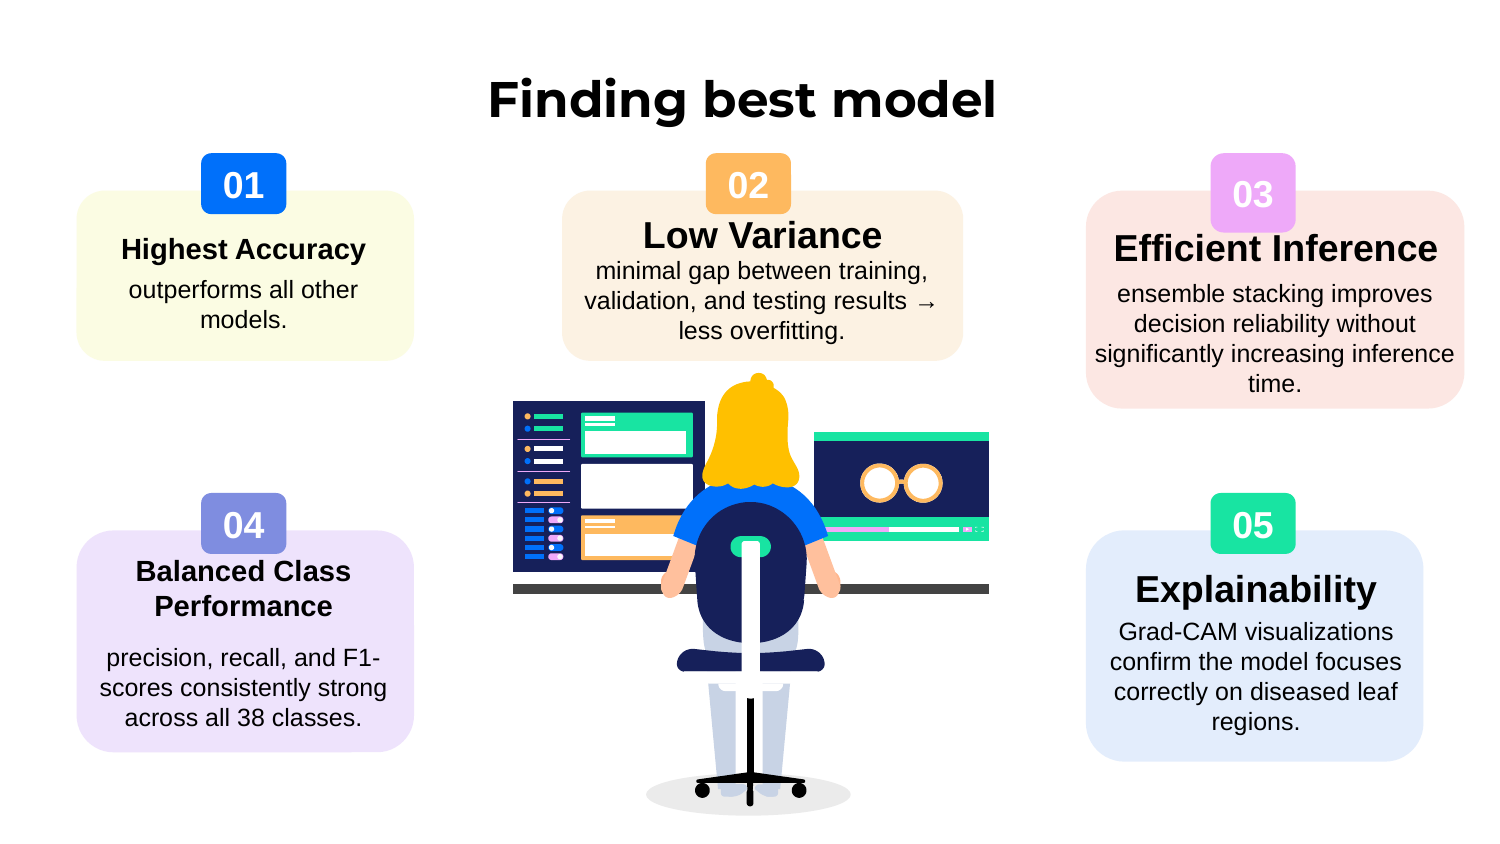

# Finding best model
01
Highest Accuracy
outperforms all other models.
02
Low Variance
minimal gap between training, validation, and testing results → less overfitting.
03
 Efficient Inference
ensemble stacking improves decision reliability without significantly increasing inference time.

04
Balanced Class Performance
precision, recall, and F1-scores consistently strong across all 38 classes.
05
Explainability
Grad-CAM visualizations confirm the model focuses correctly on diseased leaf regions.